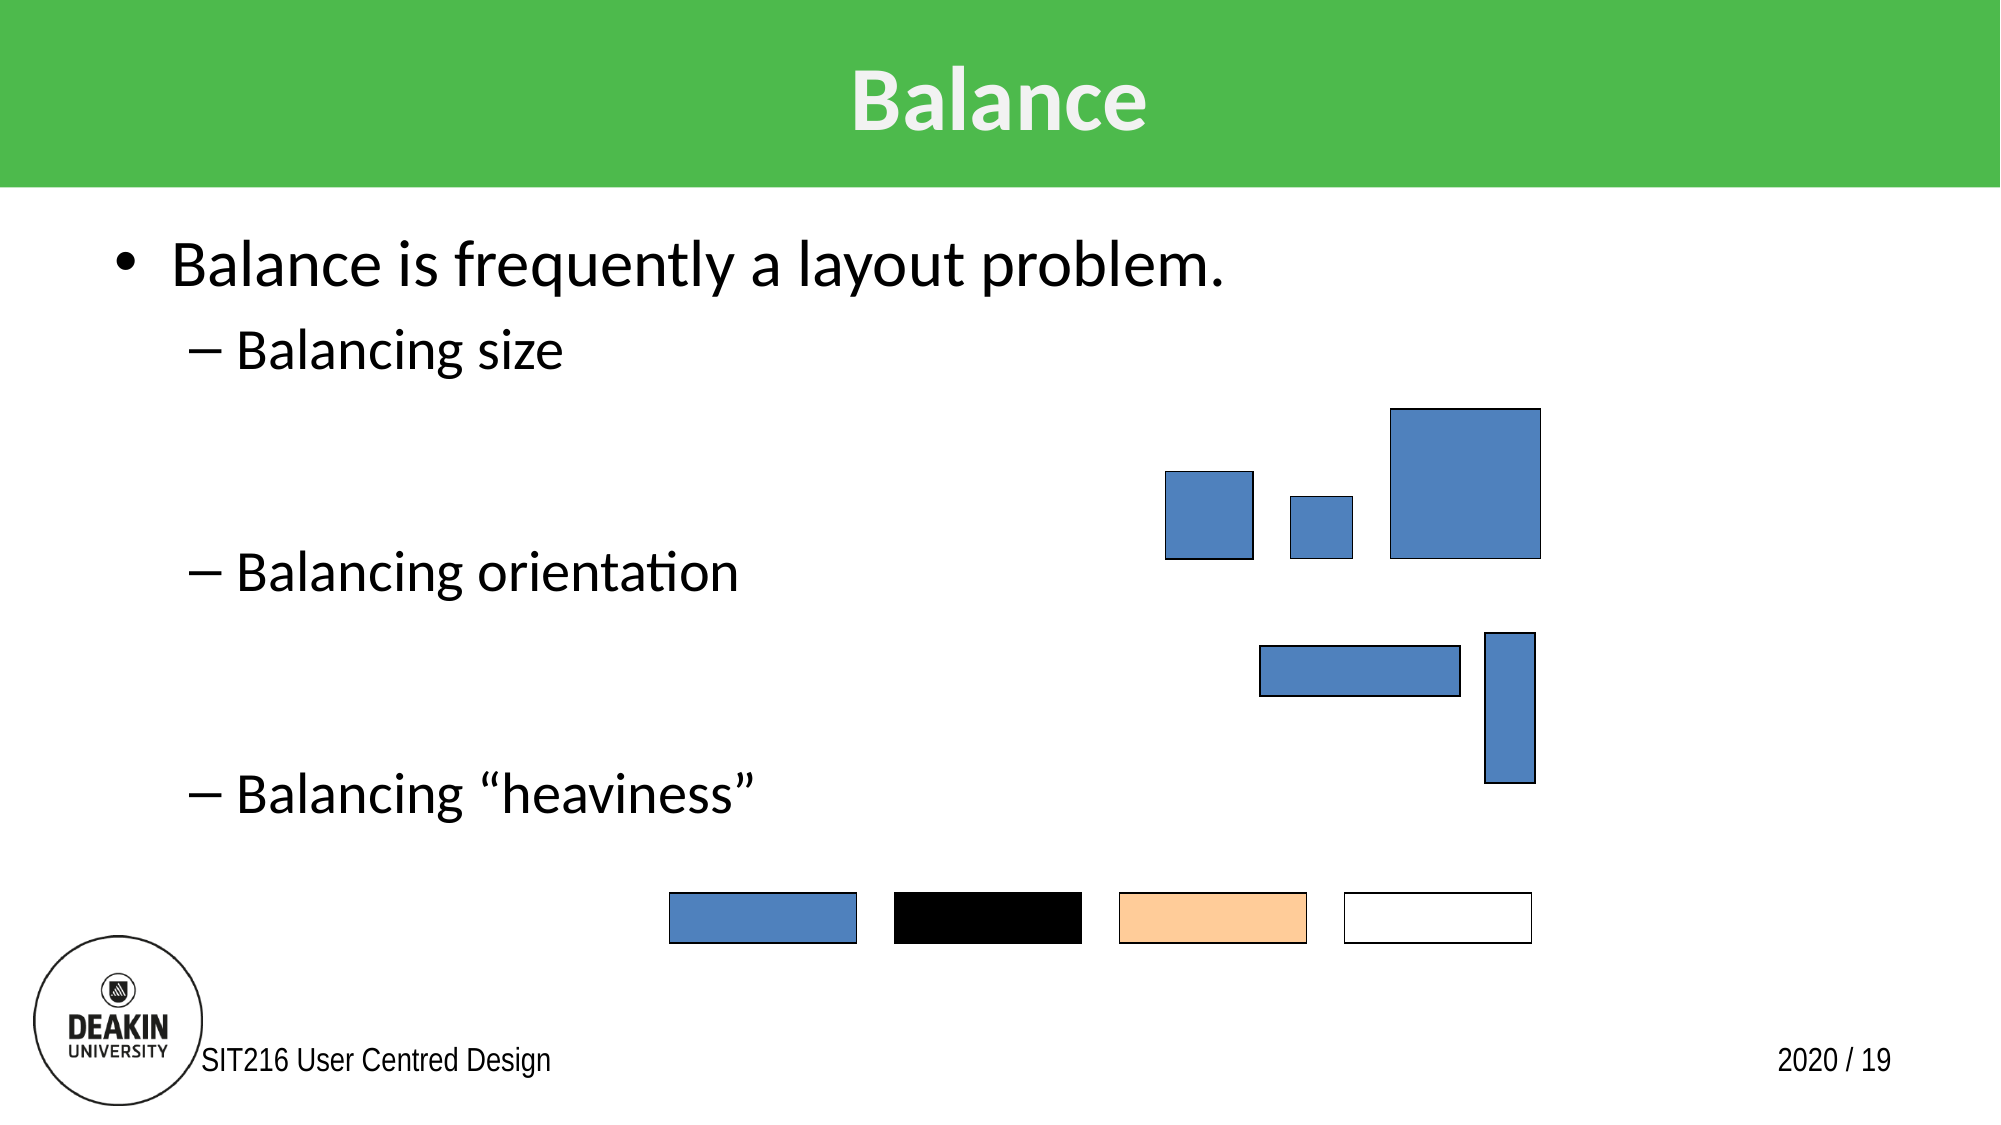

# Balance
Balance is frequently a layout problem.
Balancing size
Balancing orientation
Balancing “heaviness”